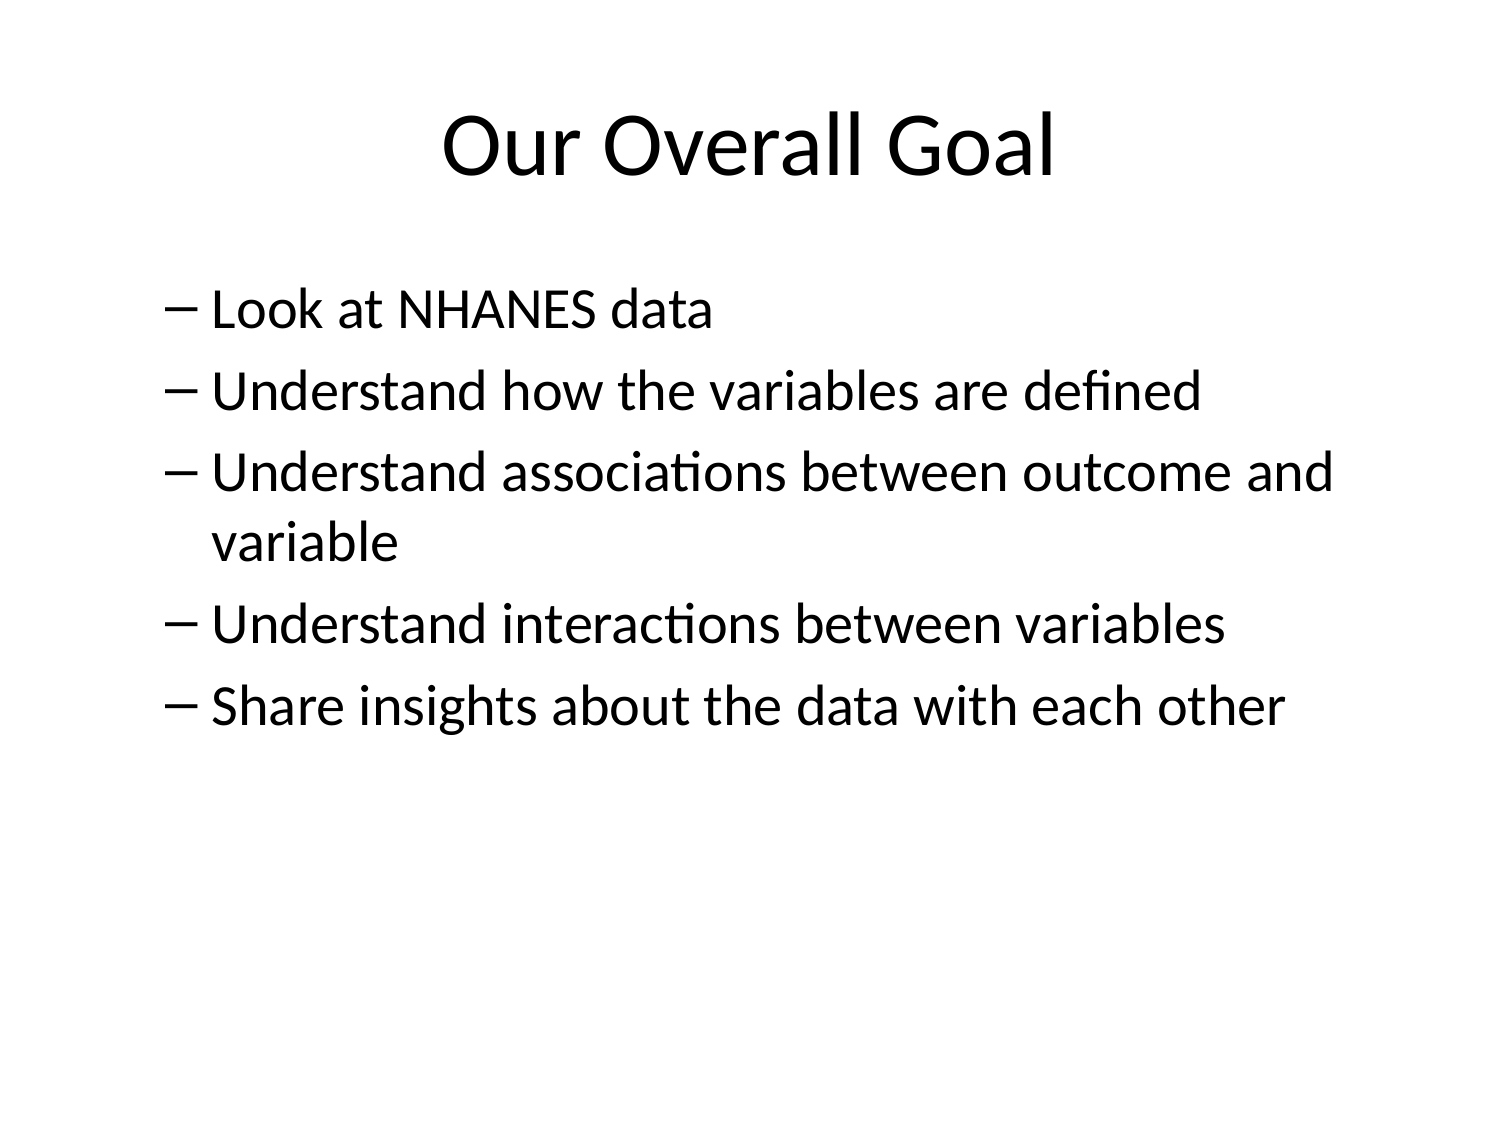

# Our Overall Goal
Look at NHANES data
Understand how the variables are defined
Understand associations between outcome and variable
Understand interactions between variables
Share insights about the data with each other